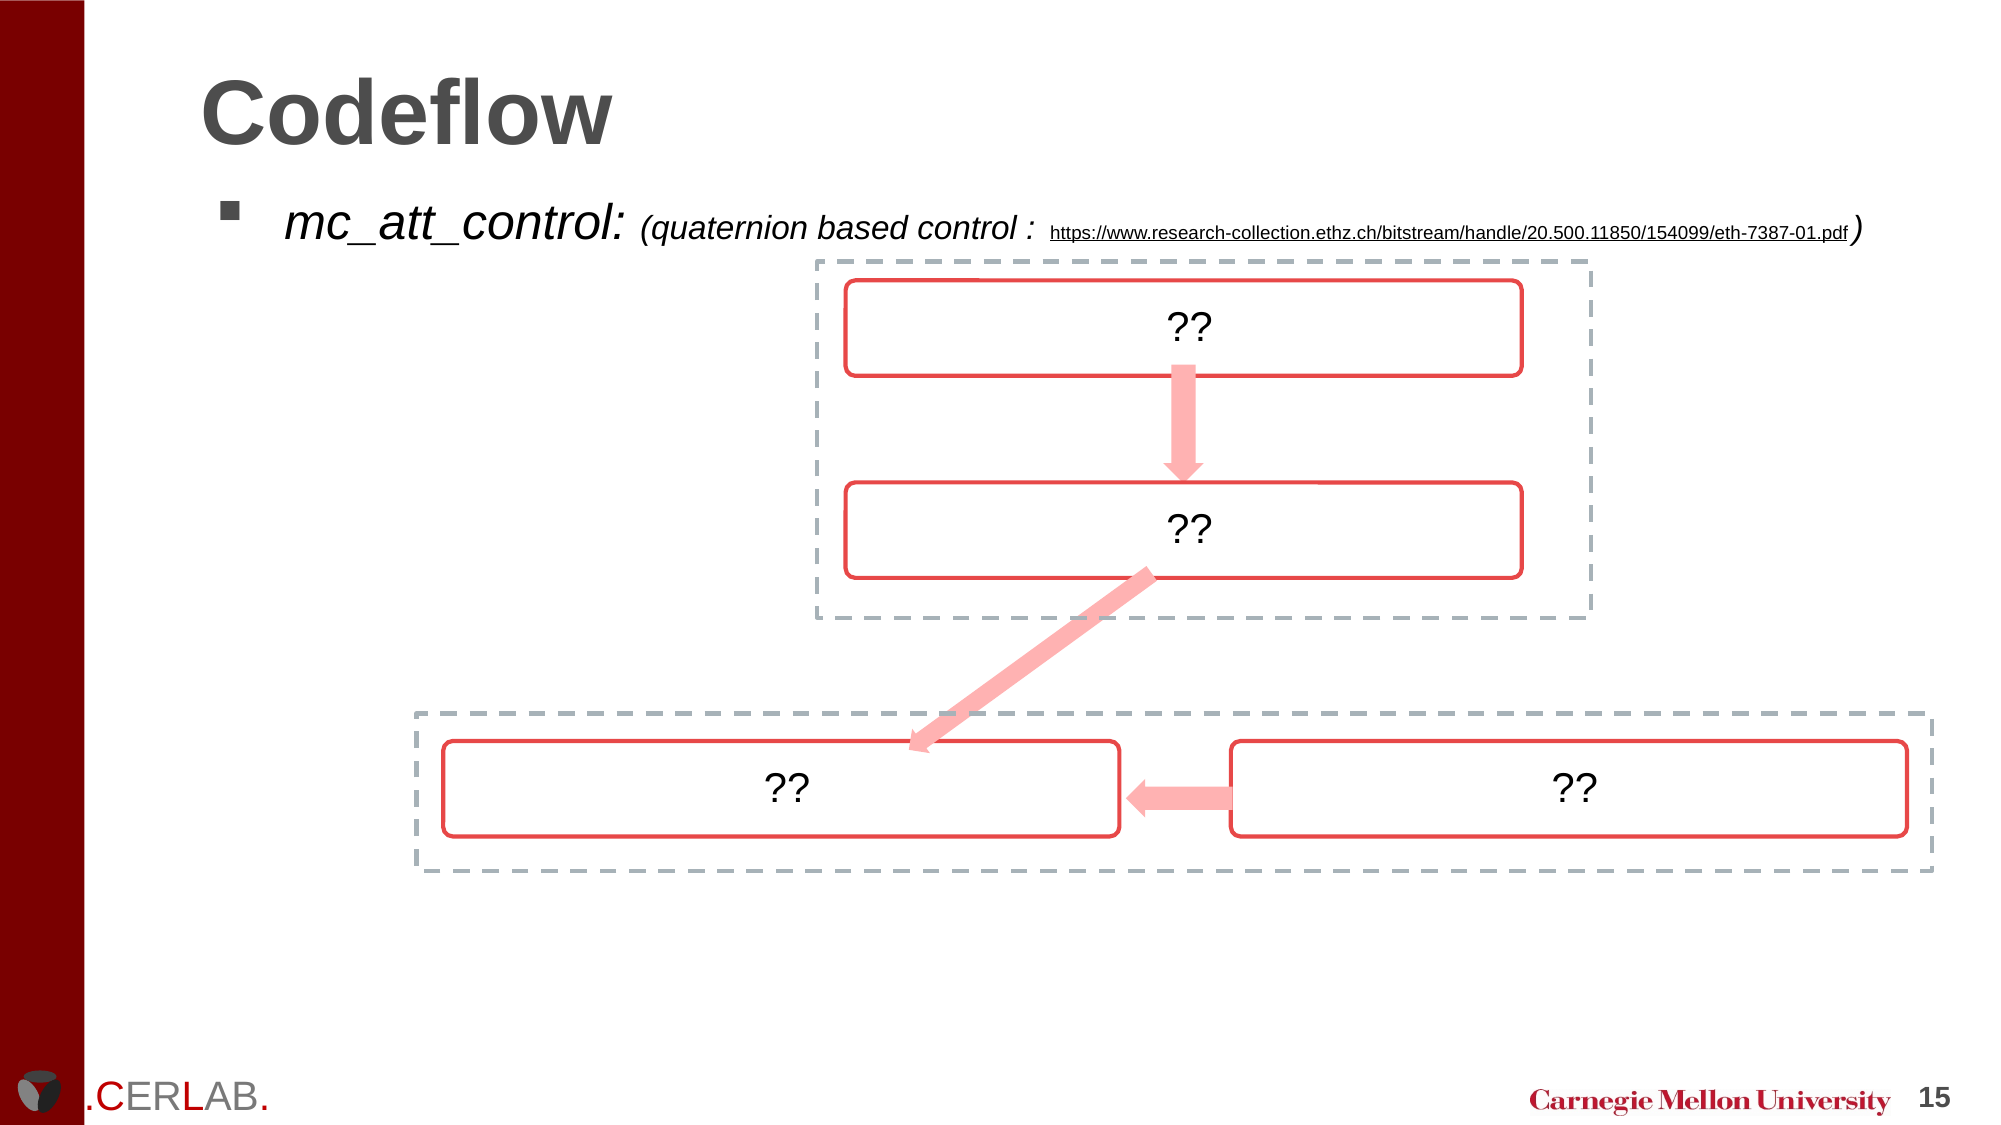

Codeflow
mc_att_control: (quaternion based control : https://www.research-collection.ethz.ch/bitstream/handle/20.500.11850/154099/eth-7387-01.pdf )

??

??

??
??